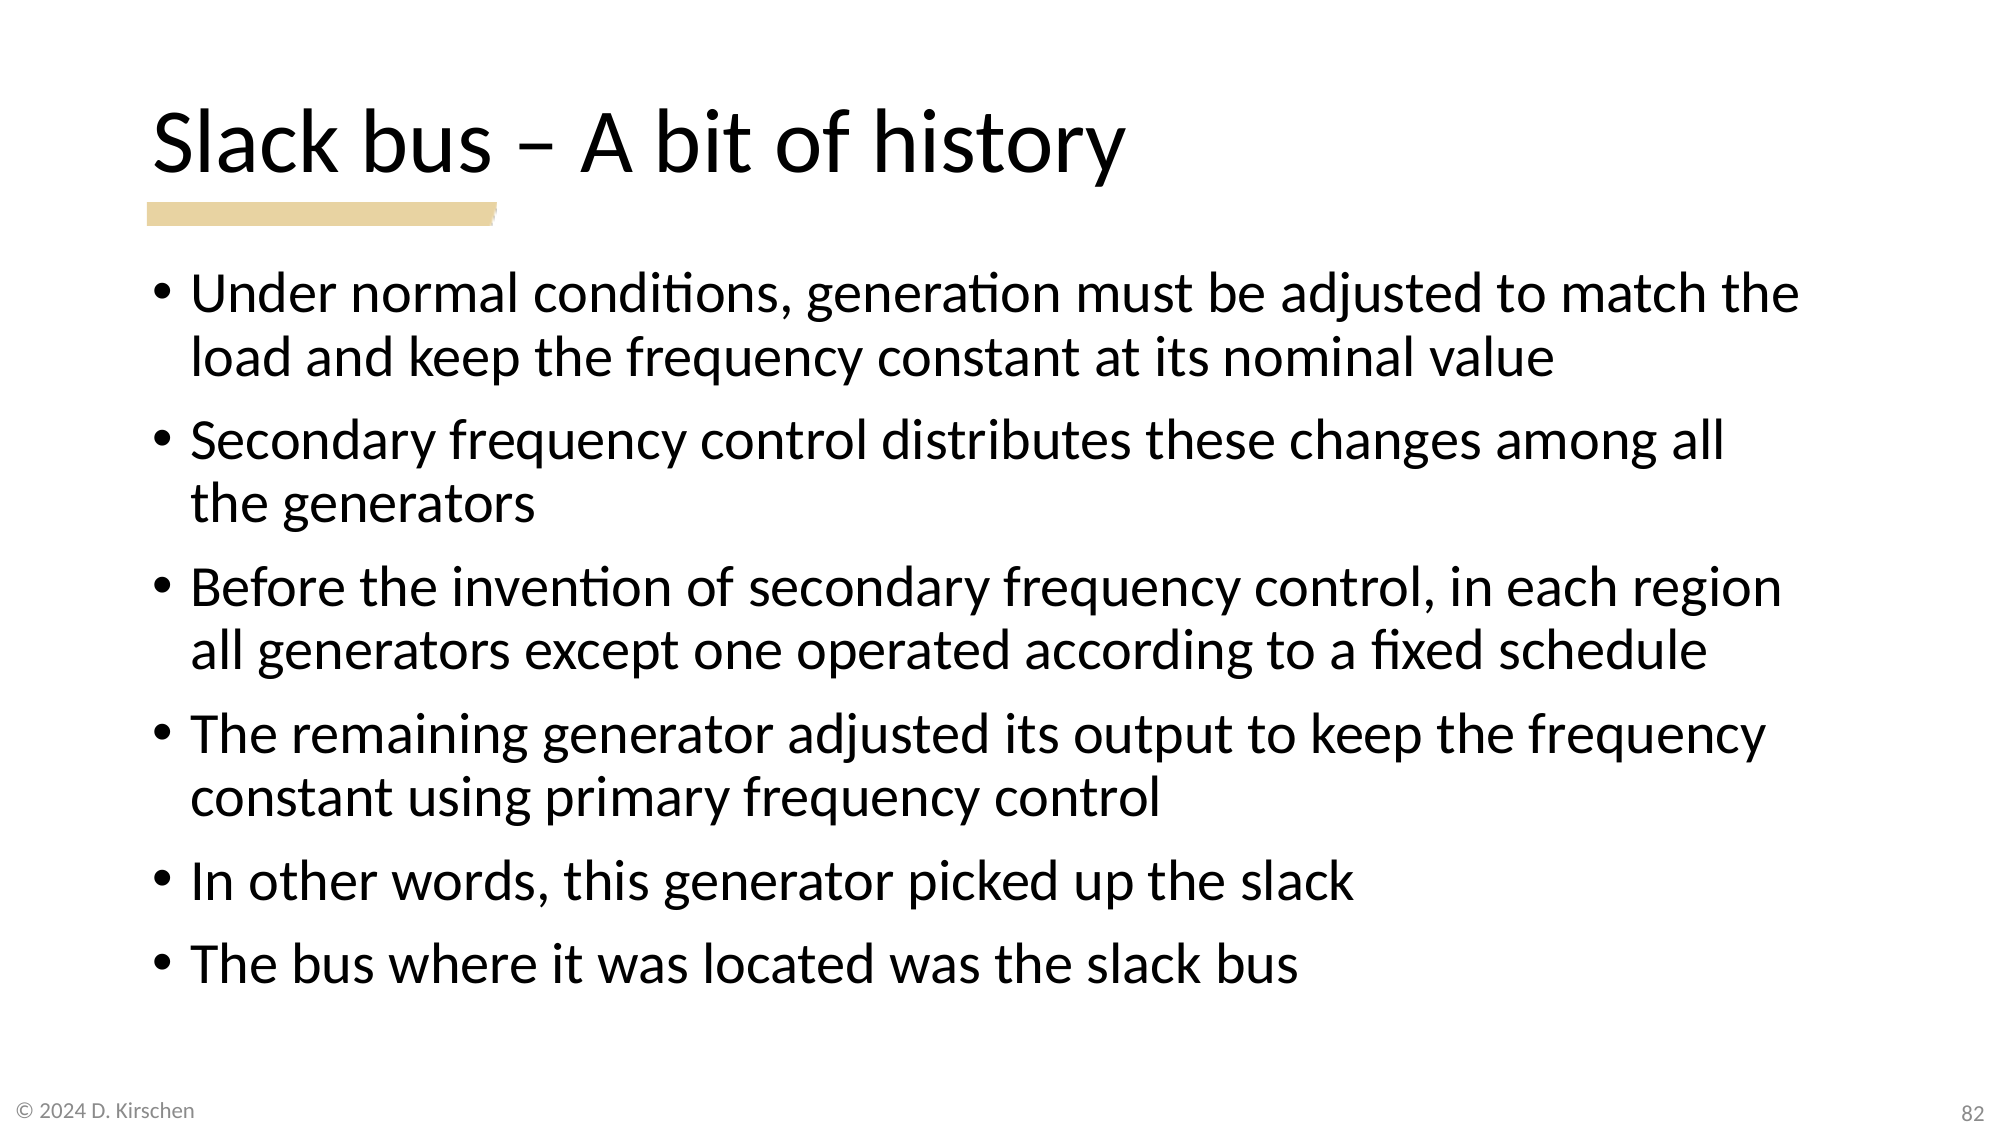

# Slack bus – A bit of history
Under normal conditions, generation must be adjusted to match the load and keep the frequency constant at its nominal value
Secondary frequency control distributes these changes among all the generators
Before the invention of secondary frequency control, in each region all generators except one operated according to a fixed schedule
The remaining generator adjusted its output to keep the frequency constant using primary frequency control
In other words, this generator picked up the slack
The bus where it was located was the slack bus

© 2024 D. Kirschen
82